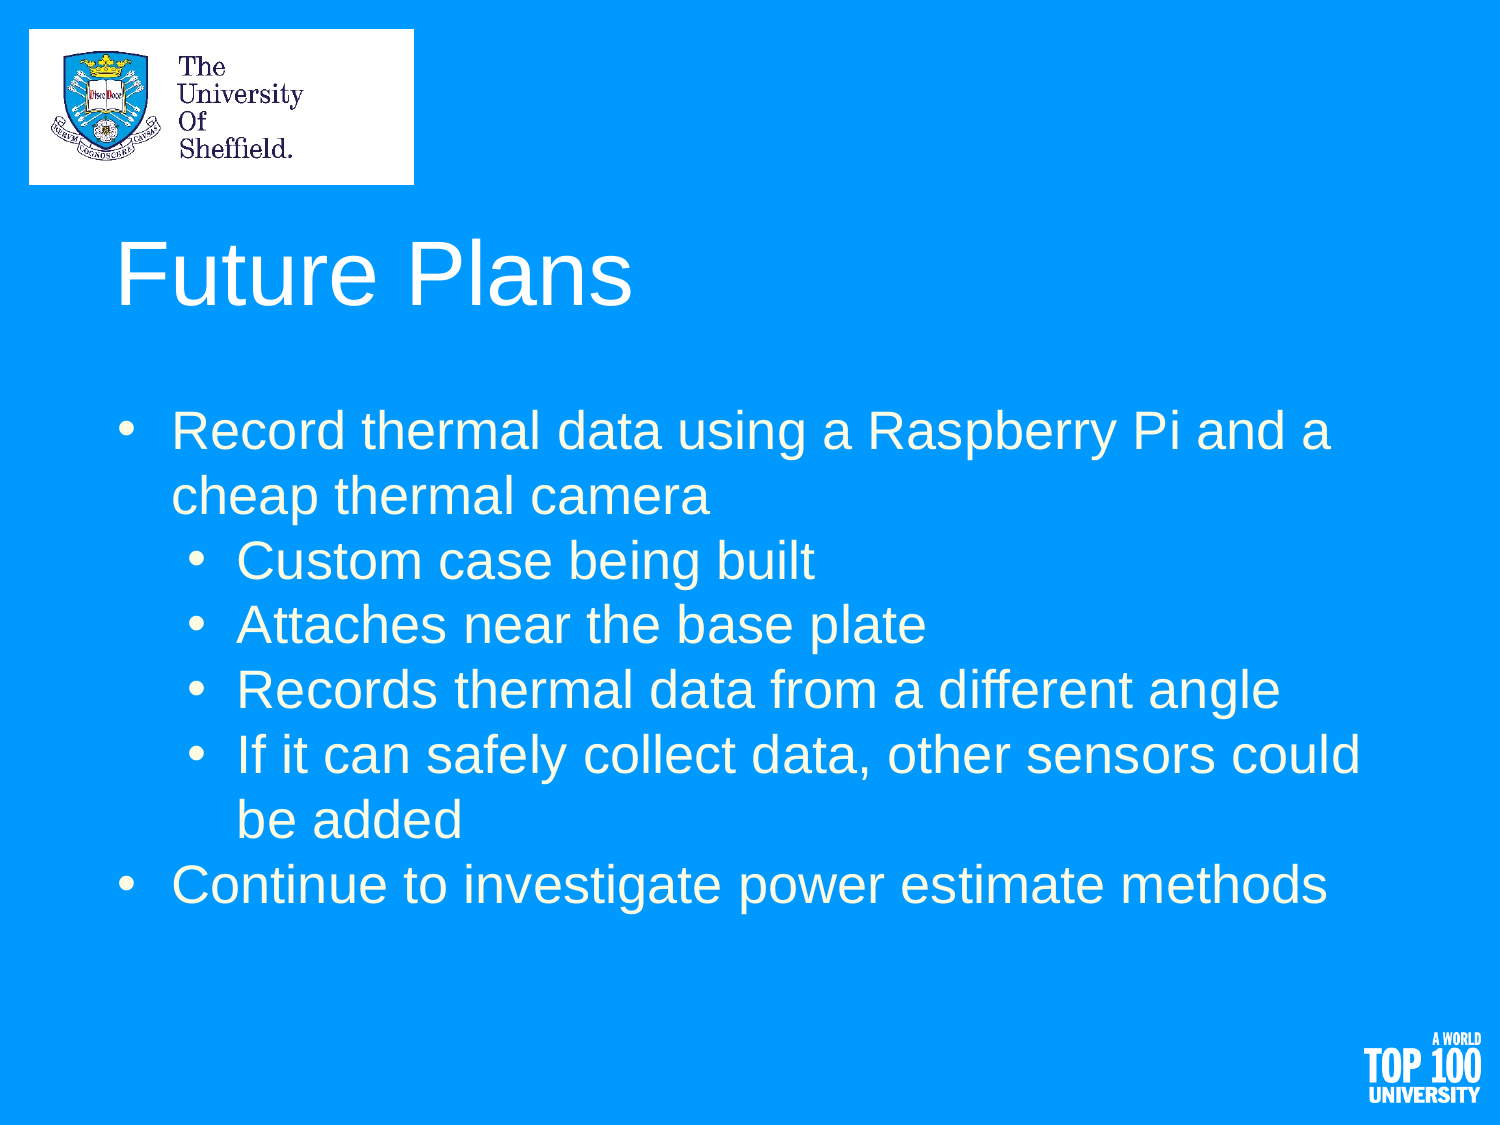

# Future Plans
Record thermal data using a Raspberry Pi and a cheap thermal camera
Custom case being built
Attaches near the base plate
Records thermal data from a different angle
If it can safely collect data, other sensors could be added
Continue to investigate power estimate methods